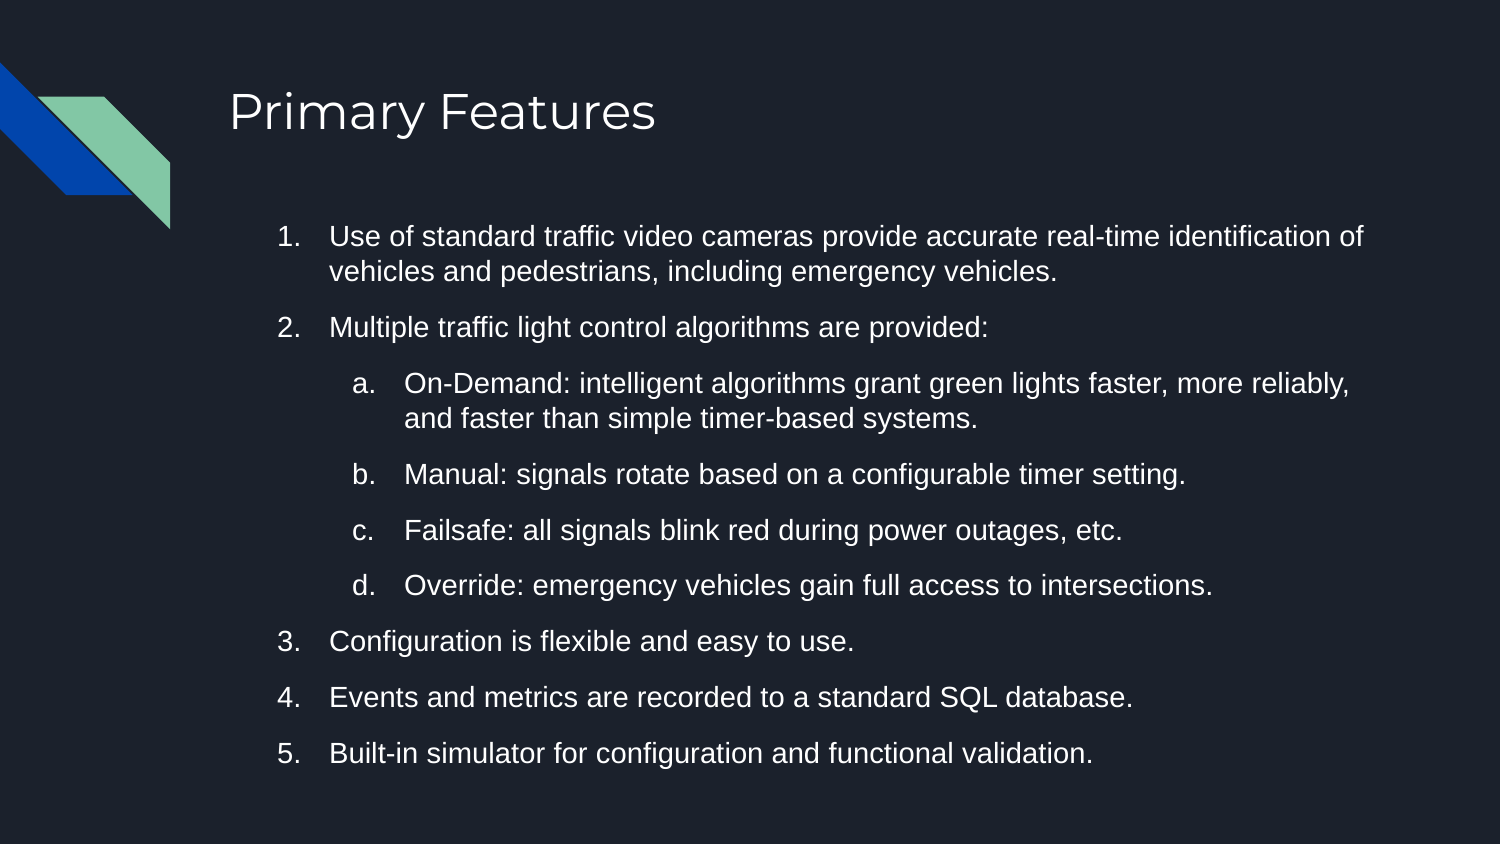

# Primary Features
Use of standard traffic video cameras provide accurate real-time identification of vehicles and pedestrians, including emergency vehicles.
Multiple traffic light control algorithms are provided:
On-Demand: intelligent algorithms grant green lights faster, more reliably, and faster than simple timer-based systems.
Manual: signals rotate based on a configurable timer setting.
Failsafe: all signals blink red during power outages, etc.
Override: emergency vehicles gain full access to intersections.
Configuration is flexible and easy to use.
Events and metrics are recorded to a standard SQL database.
Built-in simulator for configuration and functional validation.